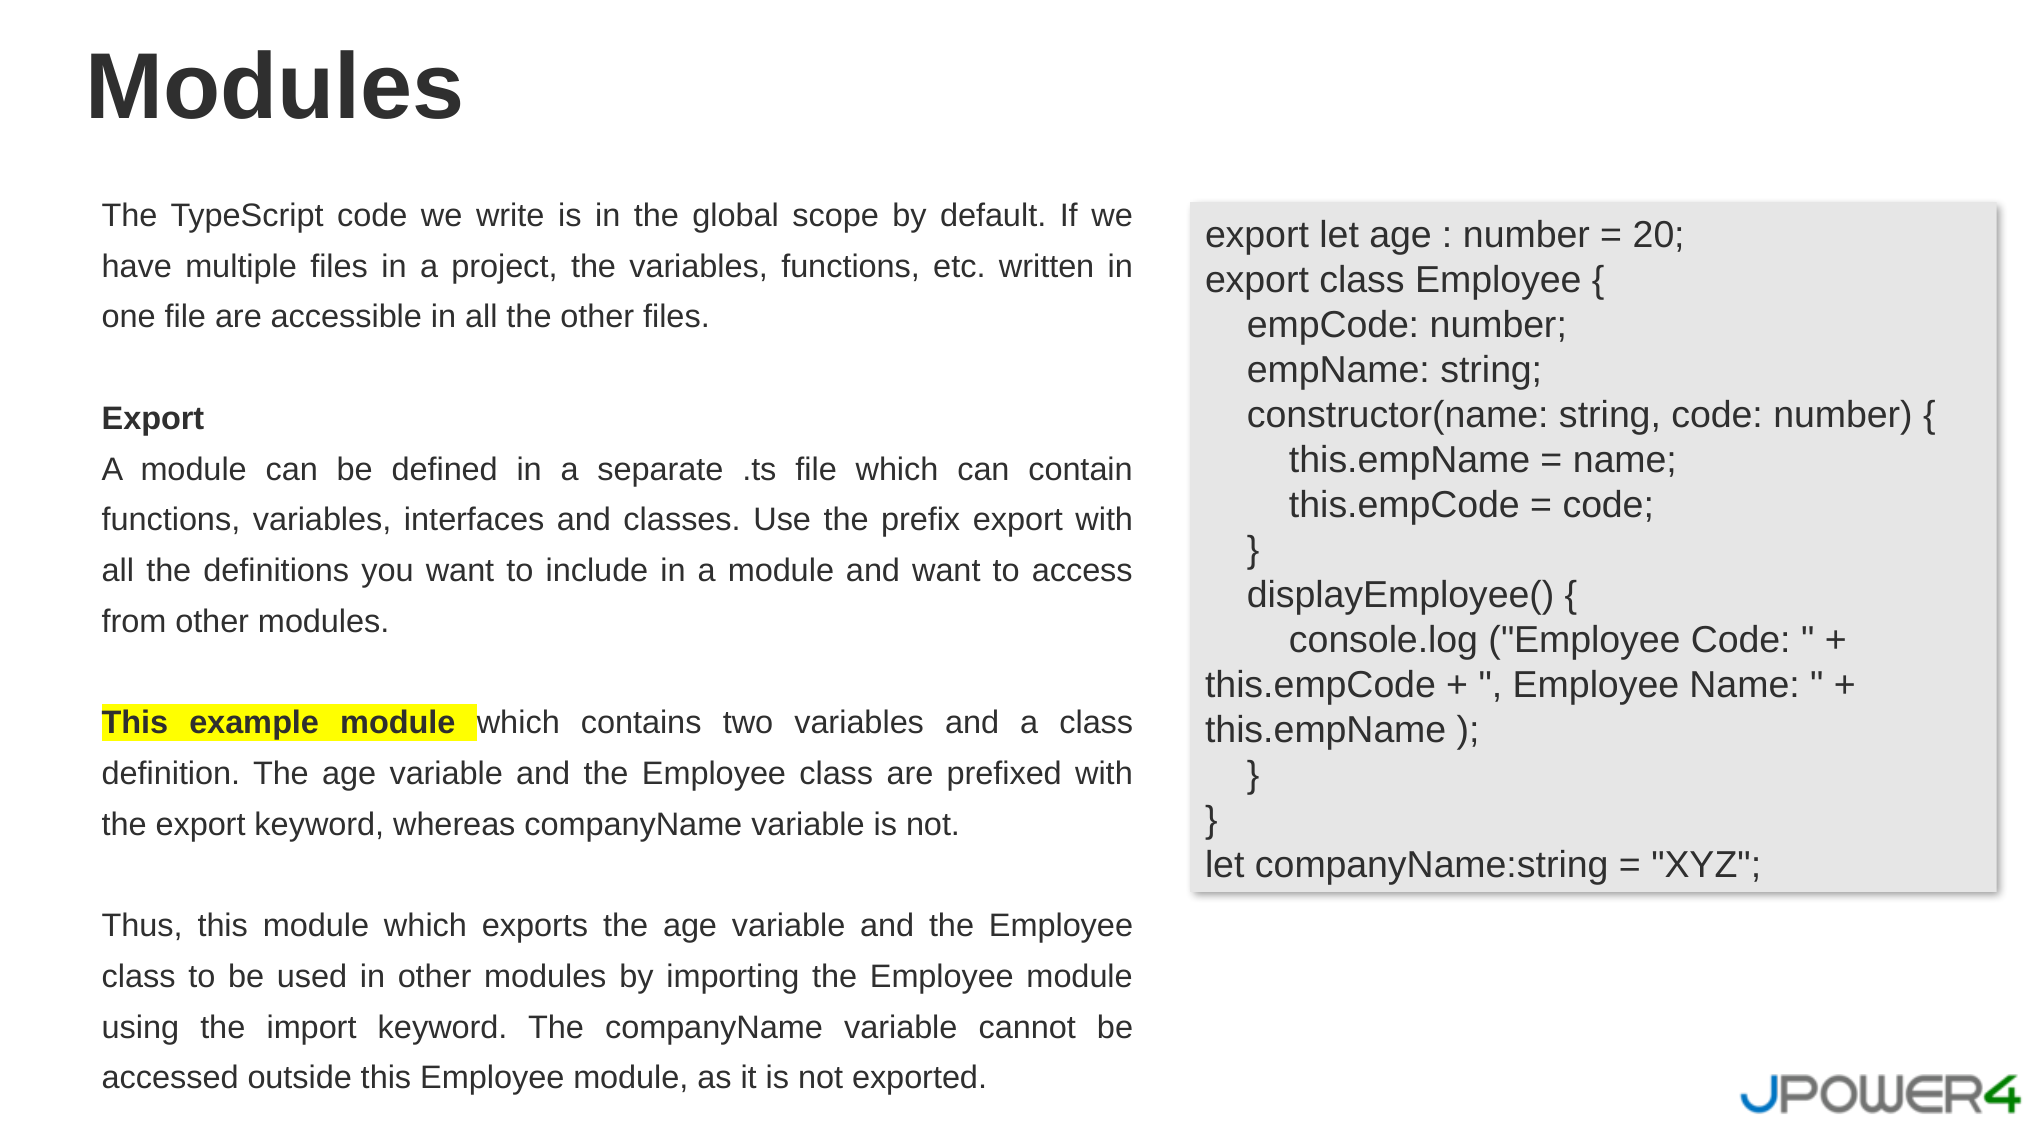

Modules
The TypeScript code we write is in the global scope by default. If we have multiple files in a project, the variables, functions, etc. written in one file are accessible in all the other files.

Export
A module can be defined in a separate .ts file which can contain functions, variables, interfaces and classes. Use the prefix export with all the definitions you want to include in a module and want to access from other modules.

This example module which contains two variables and a class definition. The age variable and the Employee class are prefixed with the export keyword, whereas companyName variable is not.

Thus, this module which exports the age variable and the Employee class to be used in other modules by importing the Employee module using the import keyword. The companyName variable cannot be accessed outside this Employee module, as it is not exported.
export let age : number = 20;
export class Employee {
    empCode: number;
    empName: string;
    constructor(name: string, code: number) {
        this.empName = name;
        this.empCode = code;
    }
    displayEmployee() {
        console.log ("Employee Code: " + this.empCode + ", Employee Name: " + this.empName );
    }
}
let companyName:string = "XYZ";